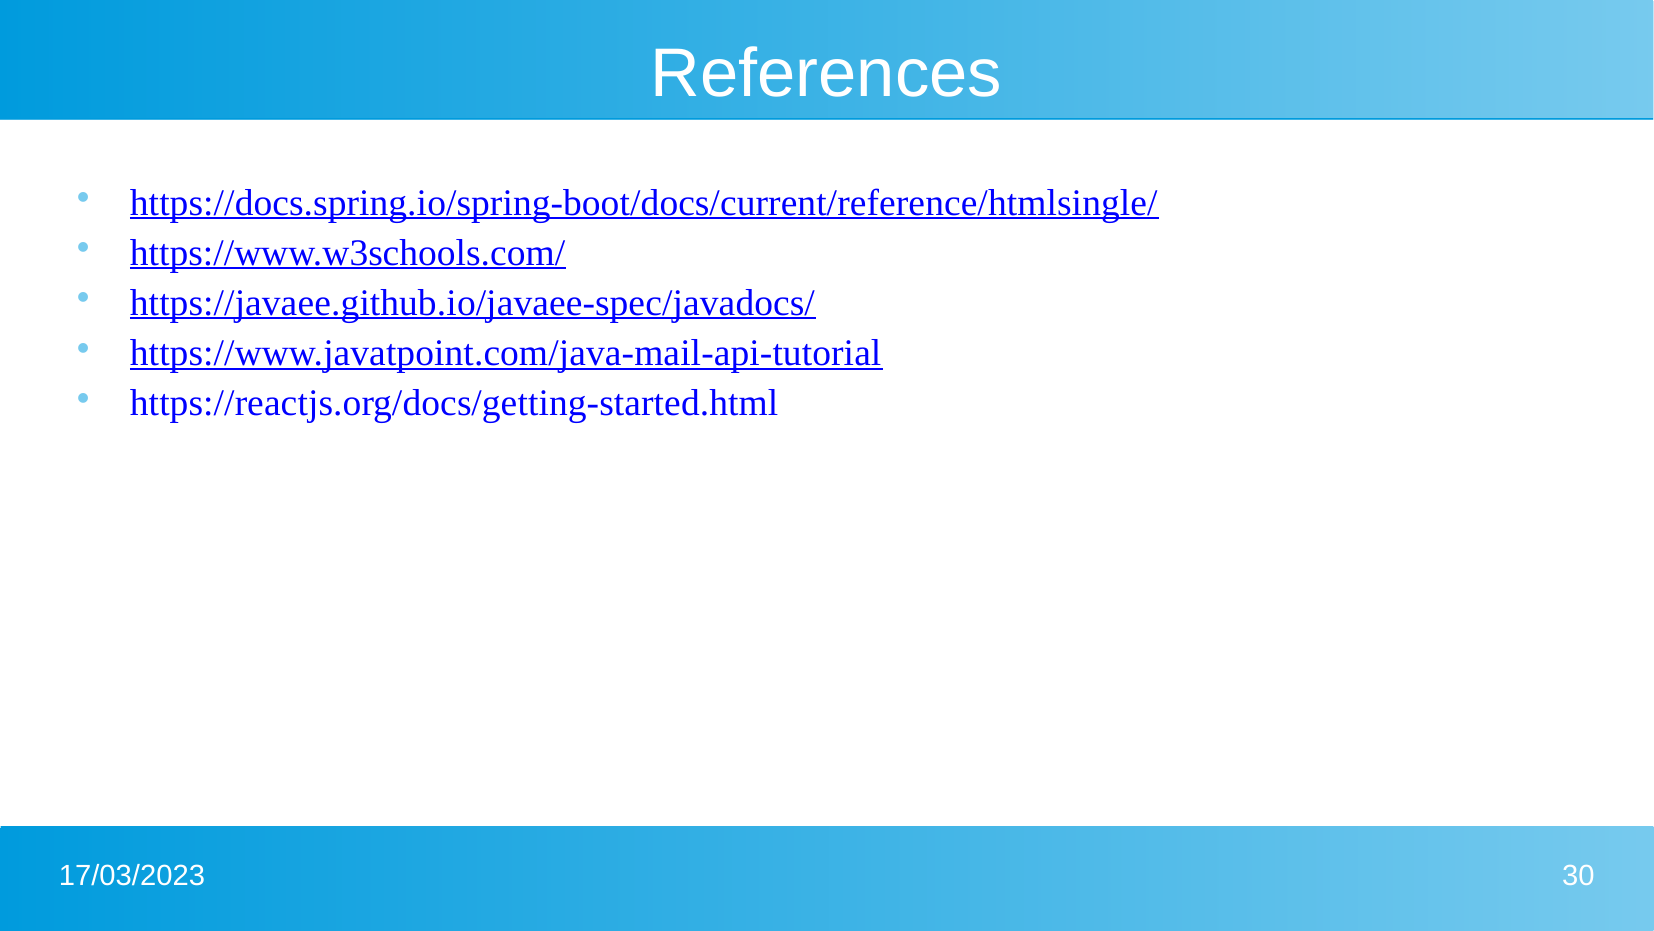

# References
https://docs.spring.io/spring-boot/docs/current/reference/htmlsingle/
https://www.w3schools.com/
https://javaee.github.io/javaee-spec/javadocs/
https://www.javatpoint.com/java-mail-api-tutorial
https://reactjs.org/docs/getting-started.html
17/03/2023
30